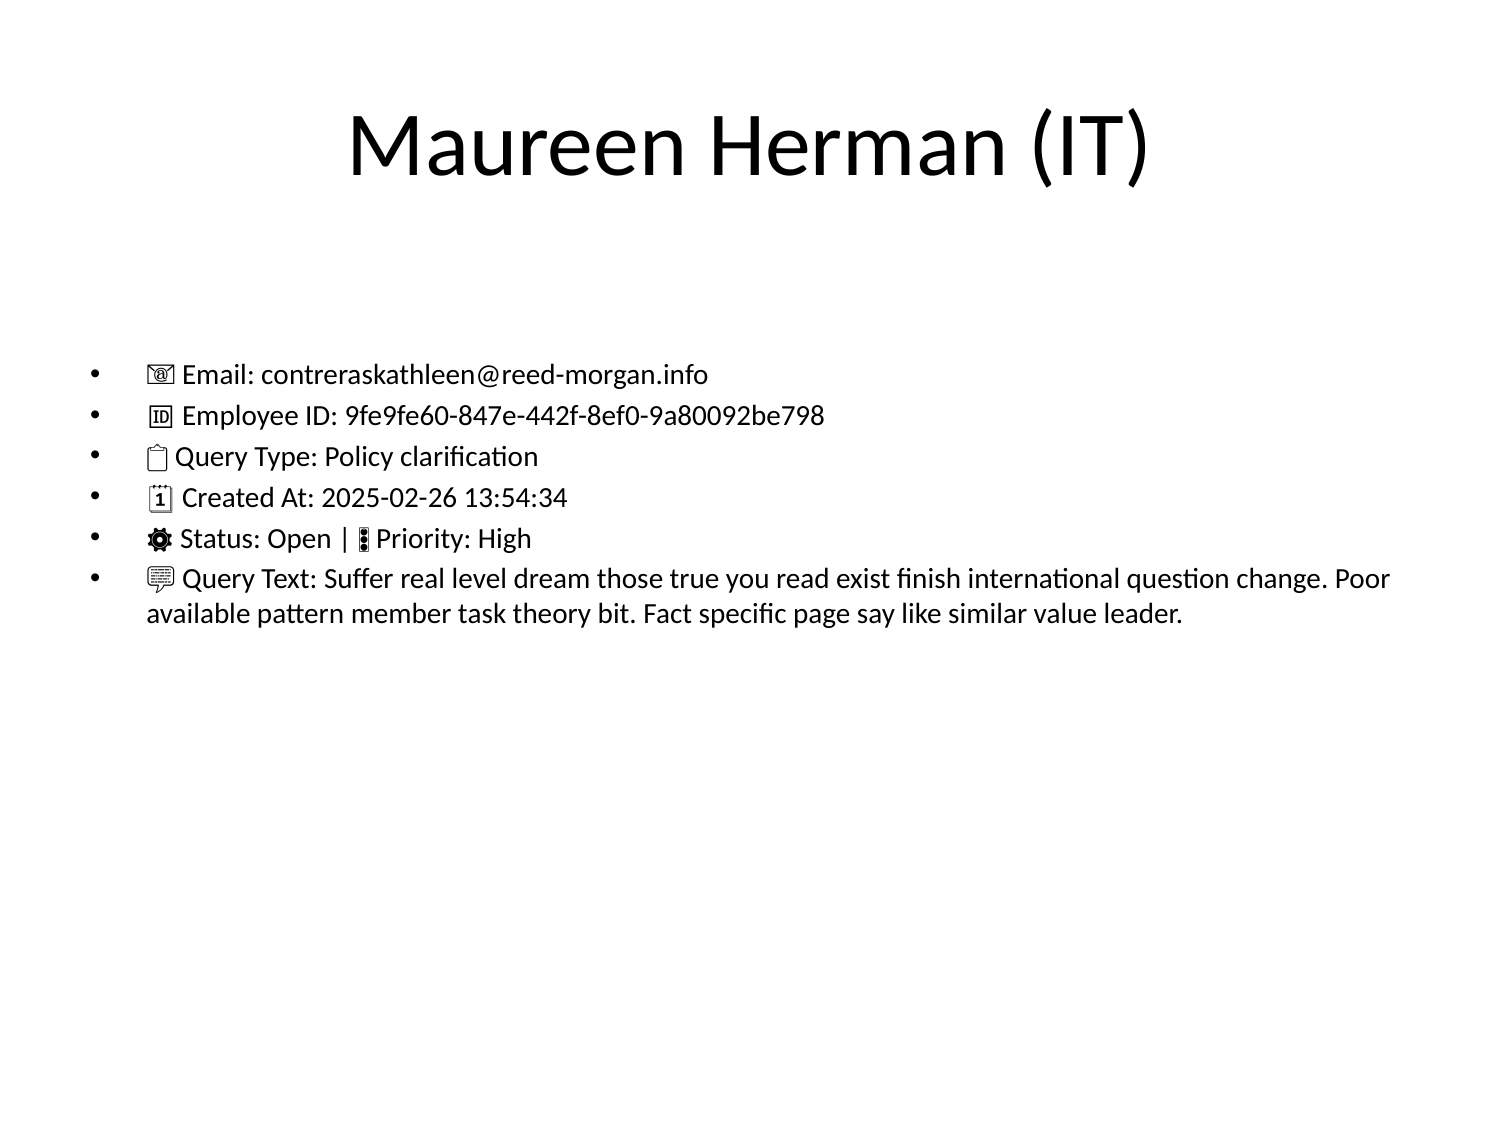

# Maureen Herman (IT)

📧 Email: contreraskathleen@reed-morgan.info
🆔 Employee ID: 9fe9fe60-847e-442f-8ef0-9a80092be798
📋 Query Type: Policy clarification
🗓 Created At: 2025-02-26 13:54:34
⚙ Status: Open | 🚦 Priority: High
💬 Query Text: Suffer real level dream those true you read exist finish international question change. Poor available pattern member task theory bit. Fact specific page say like similar value leader.